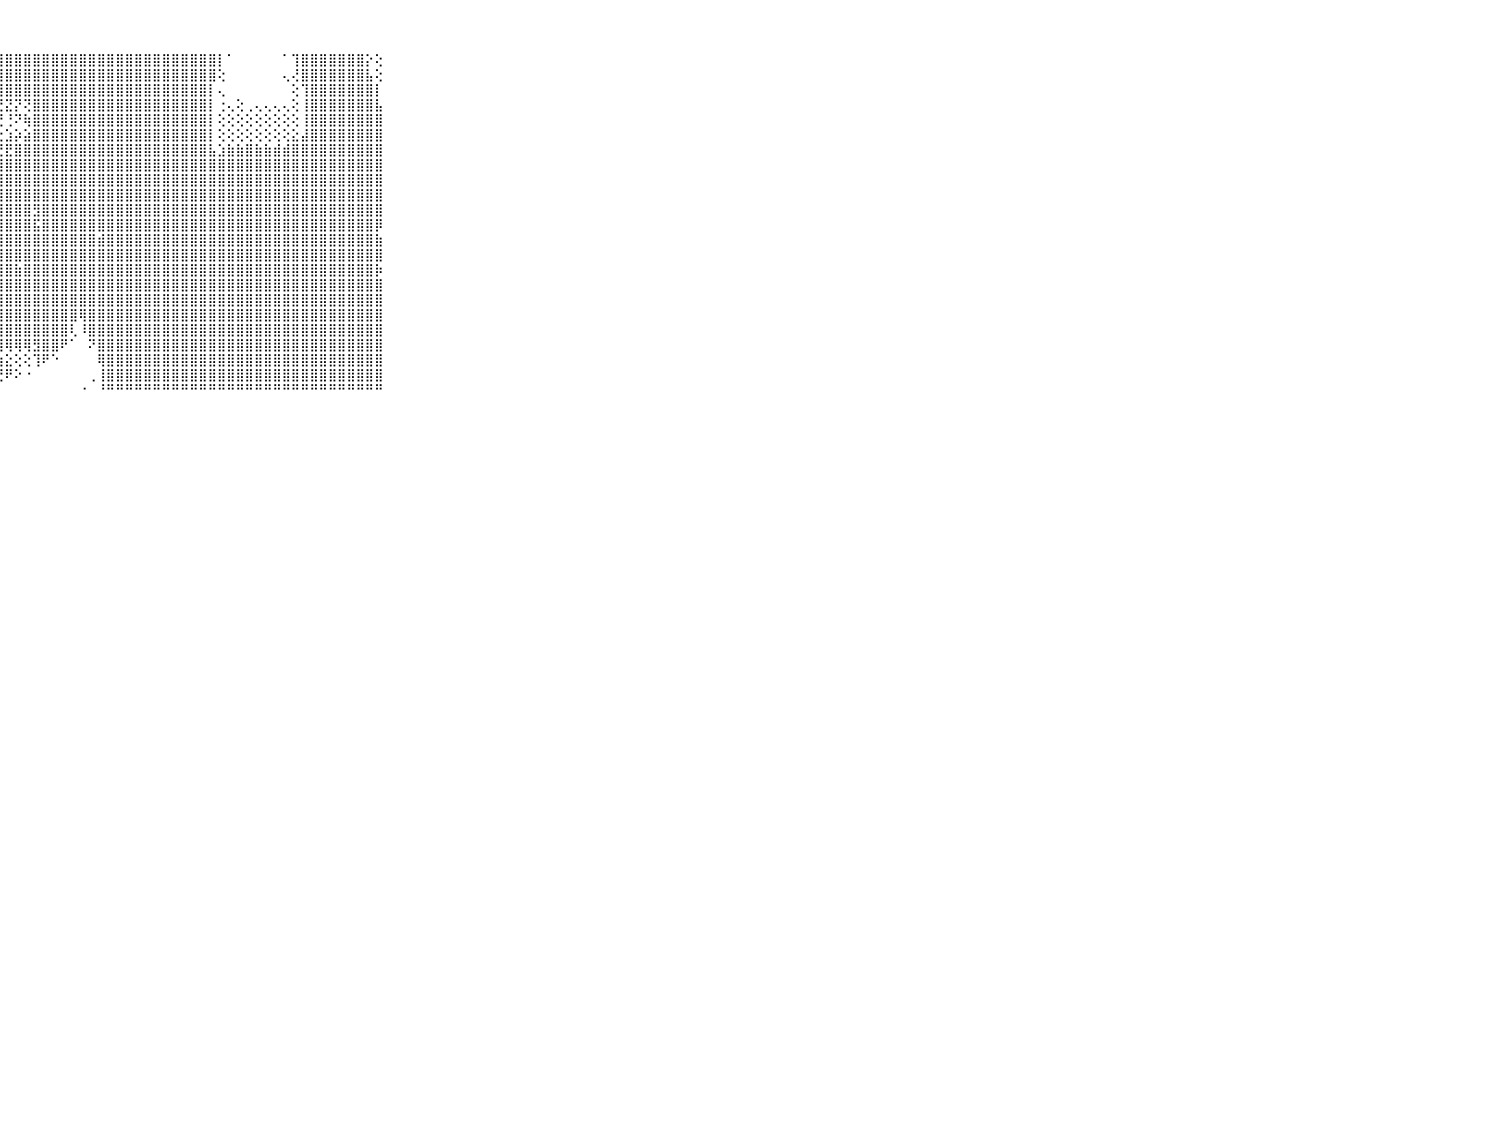

⠀⠀⠀⠀⠀⠀⠀⠀⠀⠀⠀⣿⣿⣿⣿⣿⣿⣿⣿⣿⣿⣿⣿⣿⣿⣿⣿⣿⣿⣿⣿⣿⣿⣿⣿⣿⣿⣿⣿⣿⣿⣿⣿⣿⣿⣿⣿⣿⣿⣿⣿⡇⠁⠀⠀⠀⠀⠀⠁⢹⣿⣿⣿⣿⣿⣿⣿⡕⢕⠀⠀⠀⠀⠀⠀⠀⠀⠀⠀⠀⠀
⠀⠀⠀⠀⠀⠀⠀⠀⠀⠀⠀⣿⣿⣿⣿⣿⣿⣿⣿⣿⣿⣿⣿⣿⣿⣿⣿⣿⣿⣿⣿⣿⣿⣿⣿⣿⣿⣿⣿⣿⣿⣿⣿⣿⣿⣿⣿⣿⣿⣿⣿⢕⠀⠀⠀⠀⠀⠀⢄⢜⣿⣿⣿⣿⣿⣿⣿⣧⢕⠀⠀⠀⠀⠀⠀⠀⠀⠀⠀⠀⠀
⠀⠀⠀⠀⠀⠀⠀⠀⠀⠀⠀⣿⣿⣿⣿⣿⣿⣿⣿⣿⣿⣿⣿⣿⣿⣿⣿⣿⣿⣿⣿⣿⣿⣿⣿⣿⣿⣿⣿⣿⣿⣿⣿⣿⣿⣿⣿⣿⣿⣿⡇⢄⠀⠀⠀⠀⠀⠀⠀⢕⢹⣿⣿⣿⣿⣿⣿⣿⡇⠀⠀⠀⠀⠀⠀⠀⠀⠀⠀⠀⠀
⠀⠀⠀⠀⠀⠀⠀⠀⠀⠀⠀⣿⣿⣿⣿⣿⣿⣿⣿⣿⡿⢟⢍⢕⢁⢕⢕⣜⣝⡝⢝⣿⣿⣿⣿⣿⣿⣿⣿⣿⣿⣿⣿⣿⣿⣿⣿⣿⣿⣿⡇⢐⢄⢕⢀⢄⢄⢄⢄⢕⢸⣿⣿⣿⣿⣿⣿⣿⣧⠀⠀⠀⠀⠀⠀⠀⠀⠀⠀⠀⠀
⠀⠀⠀⠀⠀⠀⠀⠀⠀⠀⠀⣿⣿⣿⣿⣿⣿⣿⢙⠑⠄⢕⣱⡗⠗⠝⢟⢜⢘⠝⢷⣿⣿⣿⣿⣿⣿⣿⣿⣿⣿⣿⣿⣿⣿⣿⣿⣿⣿⣿⡇⢕⢕⢕⢕⢕⢕⢕⢕⢕⢸⣿⣿⣿⣿⣿⣿⣿⣿⠀⠀⠀⠀⠀⠀⠀⠀⠀⠀⠀⠀
⠀⠀⠀⠀⠀⠀⠀⠀⠀⠀⠀⣿⣿⣿⣿⣿⡿⢟⢑⢁⠕⠵⢕⢔⢔⢔⢄⢕⣱⡵⣵⣿⣿⣿⣿⣿⣿⣿⣿⣿⣿⣿⣿⣿⣿⣿⣿⣿⣿⣿⡇⢕⢕⢕⢕⢕⢕⢕⢕⣕⣼⣿⣿⣿⣿⣿⣿⣿⣿⠀⠀⠀⠀⠀⠀⠀⠀⠀⠀⠀⠀
⠀⠀⠀⠀⠀⠀⠀⠀⠀⠀⠀⣿⣿⣿⣿⣿⢷⢕⢕⢽⢗⢜⢜⢕⢕⢕⢕⢞⣟⣿⣿⣿⣿⣿⣿⣿⣿⣿⣿⣿⣿⣿⣿⣿⣿⣿⣿⣿⣿⣿⣧⣱⣷⣷⣿⣷⣷⣾⣾⣿⣿⣿⣿⣿⣿⣿⣿⣿⣿⠀⠀⠀⠀⠀⠀⠀⠀⠀⠀⠀⠀
⠀⠀⠀⠀⠀⠀⠀⠀⠀⠀⠀⣿⣿⣿⣿⣿⡱⡕⢕⣕⣵⣵⣷⣾⣿⣷⣿⣿⣿⣿⣿⣿⣿⣿⣿⣿⣿⣿⣿⣿⣿⣿⣿⣿⣿⣿⣿⣿⣿⣿⣿⣿⣿⣿⣿⣿⣿⣿⣿⣿⣿⣿⣿⣿⣿⣿⣿⣿⣿⠀⠀⠀⠀⠀⠀⠀⠀⠀⠀⠀⠀
⠀⠀⠀⠀⠀⠀⠀⠀⠀⠀⠀⣿⣿⣿⣿⣿⡇⢕⢱⣾⣿⣿⣿⣿⣿⣿⣿⣿⣿⣿⣿⣿⣿⣿⣿⣿⣿⣿⣿⣿⣿⣿⣿⣿⣿⣿⣿⣿⣿⣿⣿⣿⣿⣿⣿⣿⣿⣿⣿⣿⣿⣿⣿⣿⣿⣿⣿⣿⣿⠀⠀⠀⠀⠀⠀⠀⠀⠀⠀⠀⠀
⠀⠀⠀⠀⠀⠀⠀⠀⠀⠀⠀⣿⣿⣿⣿⣿⡇⢕⢱⣿⣿⣿⣿⣿⣿⣿⣿⣿⣿⣿⣿⣿⣿⣿⣿⣿⣿⣿⣿⣿⣿⣿⣿⣿⣿⣿⣿⣿⣿⣿⣿⣿⣿⣿⣿⣿⣿⣿⣿⣿⣿⣿⣿⣿⣿⣿⣿⣿⣿⠀⠀⠀⠀⠀⠀⠀⠀⠀⠀⠀⠀
⠀⠀⠀⠀⠀⠀⠀⠀⠀⠀⠀⣿⣿⣿⣿⣿⣇⢕⢸⣿⣿⣿⣿⣿⣿⣿⣿⣿⣿⣿⣿⣻⣿⣿⣿⣿⣿⣿⣿⣿⣿⣿⣿⣿⣿⣿⣿⣿⣿⣿⣿⣿⣿⣿⣿⣿⣿⣿⣿⣿⣿⣿⣿⣿⣿⣿⣿⣿⣿⠀⠀⠀⠀⠀⠀⠀⠀⠀⠀⠀⠀
⠀⠀⠀⠀⠀⠀⠀⠀⠀⠀⠀⣿⣿⣿⣿⣿⣿⡕⢕⣿⣿⣿⣿⡿⢿⣿⣿⣿⣿⣿⣿⣯⣿⣿⣿⣿⣿⣿⣿⣿⣿⣿⣿⣿⣿⣿⣿⣿⣿⣿⣿⣿⣿⣿⣿⣿⣿⣿⣿⣿⣿⣿⣿⣿⣿⣿⣿⣿⡿⠀⠀⠀⠀⠀⠀⠀⠀⠀⠀⠀⠀
⠀⠀⠀⠀⠀⠀⠀⠀⠀⠀⠀⣿⣿⣿⣿⣿⣿⣷⡕⣿⣿⣿⣿⣿⣿⣿⣿⣿⣿⣿⣿⣿⣿⣿⣿⣿⣿⣿⣾⣿⣿⣿⣿⣿⣿⣿⣿⣿⣿⣿⣿⣿⣿⣿⣿⣿⣿⣿⣿⣿⣿⣿⣿⣿⣿⣿⣿⣿⣷⠀⠀⠀⠀⠀⠀⠀⠀⠀⠀⠀⠀
⠀⠀⠀⠀⠀⠀⠀⠀⠀⠀⠀⣿⣿⣿⣿⣿⣿⣯⣷⣿⣿⣿⣿⣿⣿⣿⣿⣿⣿⣿⣿⣿⣿⣿⣿⣿⣿⣿⣿⣿⣿⣿⣿⣿⣿⣿⣿⣿⣿⣿⣿⣿⣿⣿⣿⣿⣿⣿⣿⣿⣿⣿⣿⣿⣿⣿⣿⣿⣿⠀⠀⠀⠀⠀⠀⠀⠀⠀⠀⠀⠀
⠀⠀⠀⠀⠀⠀⠀⠀⠀⠀⠀⣿⣿⣿⣿⣿⣿⣿⣿⣿⣿⣿⣿⣿⣿⣿⣿⣿⣿⣷⣿⣿⣿⣿⣿⣿⣿⣿⣿⣿⣿⣿⣿⣿⣿⣿⣿⣿⣿⣿⣿⣿⣿⣿⣿⣿⣿⣿⣿⣿⣿⣿⣿⣿⣿⣿⣿⣿⡷⠀⠀⠀⠀⠀⠀⠀⠀⠀⠀⠀⠀
⠀⠀⠀⠀⠀⠀⠀⠀⠀⠀⠀⣿⣿⣿⣿⣿⣿⣿⣿⣿⣿⣿⣿⣿⣿⣿⣿⣿⣿⣿⣿⣿⣿⣿⣿⣿⣿⣿⣿⣿⣿⣿⣿⣿⣿⣿⣿⣿⣿⣿⣿⣿⣿⣿⣿⣿⣿⣿⣿⣿⣿⣿⣿⣿⣿⣿⣿⣿⣿⠀⠀⠀⠀⠀⠀⠀⠀⠀⠀⠀⠀
⠀⠀⠀⠀⠀⠀⠀⠀⠀⠀⠀⣿⣿⣿⣿⣿⣿⣿⣿⣿⣿⣿⣿⣿⣿⣿⣿⣿⣿⣿⣿⣿⣿⣿⣿⣿⣿⣿⣿⣿⣿⣿⣿⣿⣿⣿⣿⣿⣿⣿⣿⣿⣿⣿⣿⣿⣿⣿⣿⣿⣿⣿⣿⣿⣿⣿⣿⣿⣿⠀⠀⠀⠀⠀⠀⠀⠀⠀⠀⠀⠀
⠀⠀⠀⠀⠀⠀⠀⠀⠀⠀⠀⣿⣿⣿⣿⣿⣿⣿⣿⣿⣿⣿⣿⣿⣿⣿⣿⣿⣿⣿⣿⣿⣿⣿⣿⣿⢿⣿⣿⣿⣿⣿⣿⣿⣿⣿⣿⣿⣿⣿⣿⣿⣿⣿⣿⣿⣿⣿⣿⣿⣿⣿⣿⣿⣿⣿⣿⣿⣿⠀⠀⠀⠀⠀⠀⠀⠀⠀⠀⠀⠀
⠀⠀⠀⠀⠀⠀⠀⠀⠀⠀⠀⣿⣿⣿⣿⣿⣿⣿⣿⣿⣿⡿⢹⣿⣿⣿⣿⣿⣿⣿⣿⣿⣿⣿⣿⢇⠸⣿⣿⣿⣿⣿⣿⣿⣿⣿⣿⣿⣿⣿⣿⣿⣿⣿⣿⣿⣿⣿⣿⣿⣿⣿⣿⣿⣿⣿⣿⣿⣿⠀⠀⠀⠀⠀⠀⠀⠀⠀⠀⠀⠀
⠀⠀⠀⠀⠀⠀⠀⠀⠀⠀⠀⣿⣿⣿⣿⣿⣿⣿⣿⣿⣿⢕⢜⣿⣿⣿⣿⣿⢿⢿⢿⣻⣿⣿⠟⠁⠀⠝⣿⣿⣿⣿⣿⣿⣿⣿⣿⣿⣿⣿⣿⣿⣿⣿⣿⣿⣿⣿⣿⣿⣿⣿⣿⣿⣿⣿⣿⣿⣿⠀⠀⠀⠀⠀⠀⠀⠀⠀⠀⠀⠀
⠀⠀⠀⠀⠀⠀⠀⠀⠀⠀⠀⣿⣿⣿⣿⣿⣿⣿⣿⣿⣿⢕⠕⢜⢻⣿⣿⣷⣕⢕⢕⢹⠟⠑⠀⠀⠀⠀⢿⣿⣿⣿⣿⣿⣿⣿⣿⣿⣿⣿⣿⣿⣿⣿⣿⣿⣿⣿⣿⣿⣿⣿⣿⣿⣿⣿⣿⣿⣿⠀⠀⠀⠀⠀⠀⠀⠀⠀⠀⠀⠀
⠀⠀⠀⠀⠀⠀⠀⠀⠀⠀⠀⣿⣿⣿⣿⣿⣿⣿⣿⣿⣿⡇⠔⠅⠅⠑⠜⢝⠟⠕⠐⠀⠀⠀⠀⠀⠀⢀⢸⣿⣿⣿⣿⣿⣿⣿⣿⣿⣿⣿⣿⣿⣿⣿⣿⣿⣿⣿⣿⣿⣿⣿⣿⣿⣿⣿⣿⣿⣿⠀⠀⠀⠀⠀⠀⠀⠀⠀⠀⠀⠀
⠀⠀⠀⠀⠀⠀⠀⠀⠀⠀⠀⠛⠛⠛⠛⠛⠛⠛⠛⠛⠛⠃⠀⠐⠑⠑⠀⠀⠀⠀⠀⠀⠀⠀⠀⠀⠐⠀⠘⠛⠛⠛⠛⠛⠛⠛⠛⠛⠛⠛⠛⠛⠛⠛⠛⠛⠛⠛⠛⠛⠛⠛⠛⠛⠛⠛⠛⠛⠛⠀⠀⠀⠀⠀⠀⠀⠀⠀⠀⠀⠀